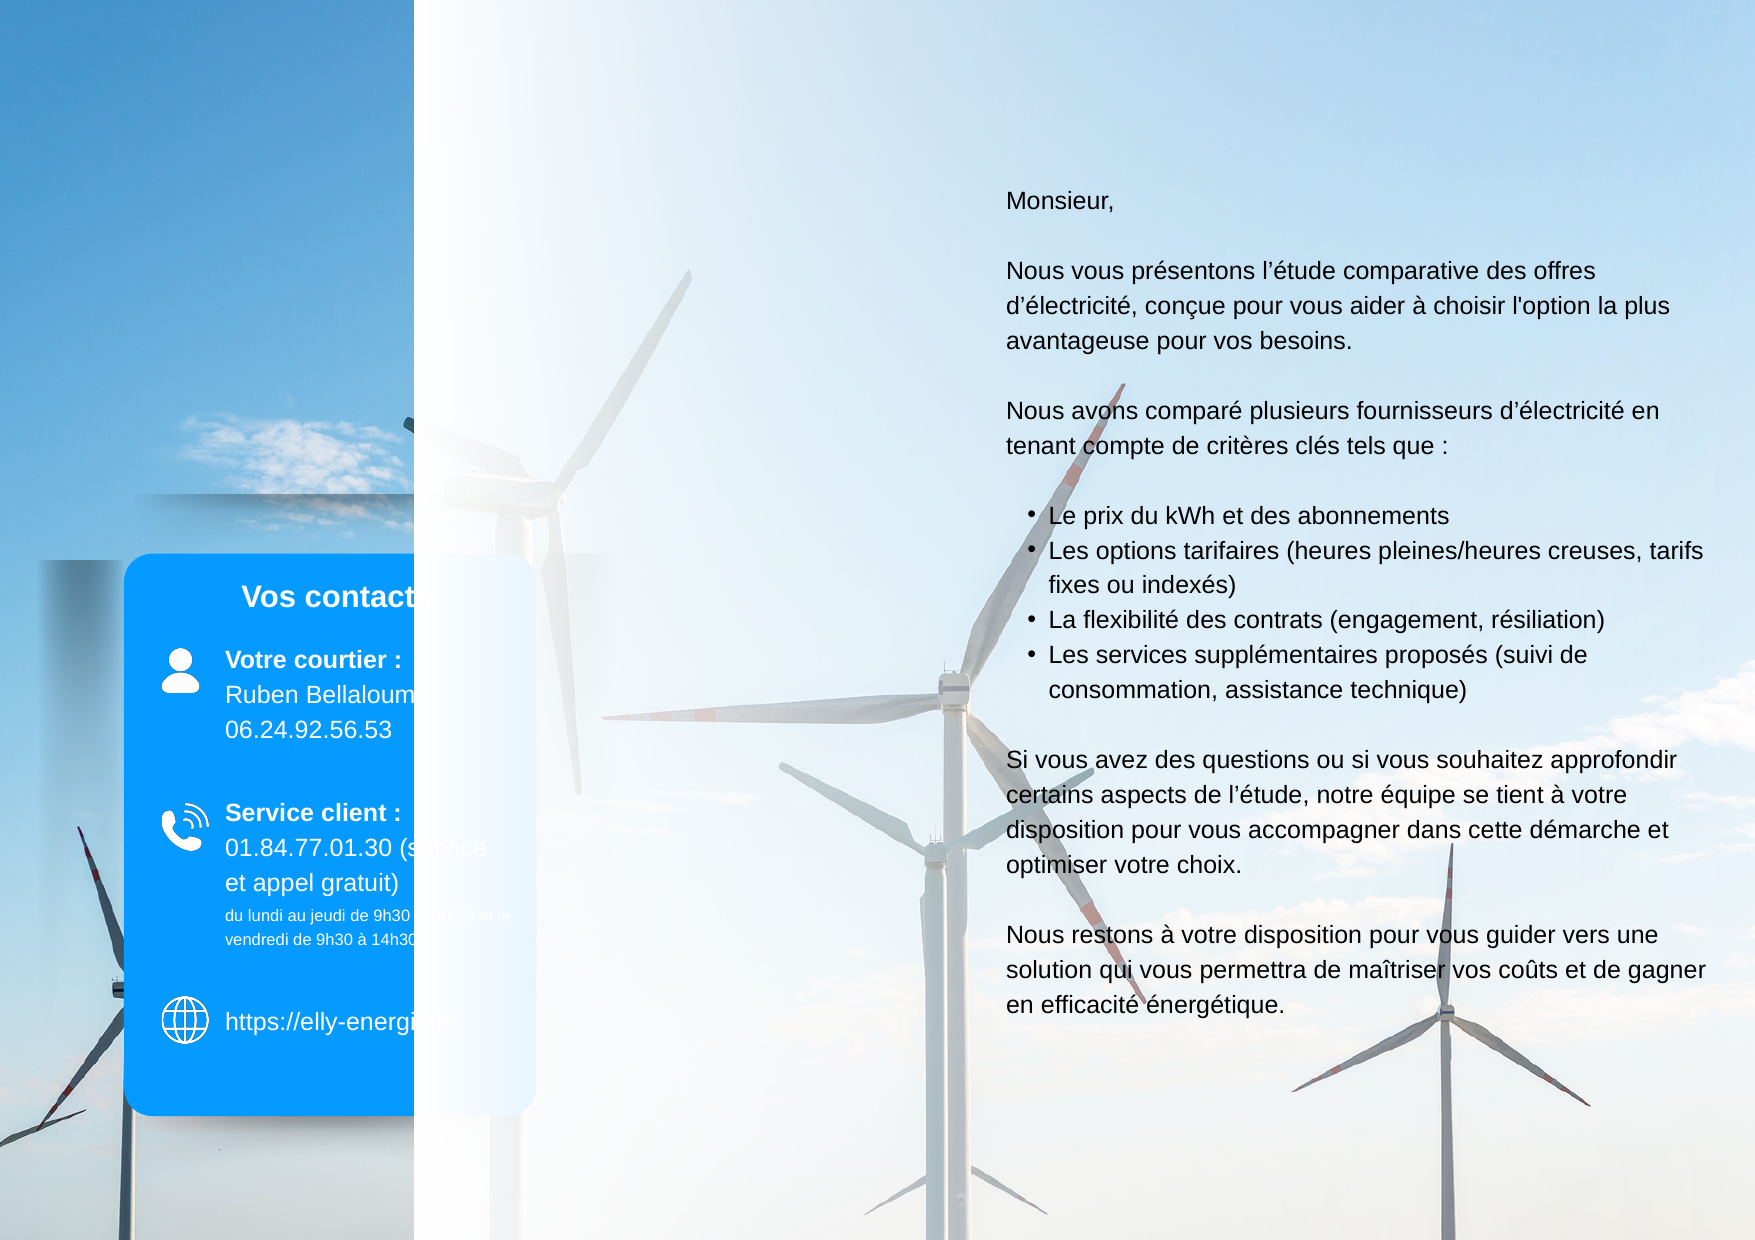

Monsieur,

Nous vous présentons l’étude comparative des offres d’électricité, conçue pour vous aider à choisir l'option la plus avantageuse pour vos besoins.

Nous avons comparé plusieurs fournisseurs d’électricité en tenant compte de critères clés tels que :

Le prix du kWh et des abonnements
Les options tarifaires (heures pleines/heures creuses, tarifs fixes ou indexés)
La flexibilité des contrats (engagement, résiliation)
Les services supplémentaires proposés (suivi de consommation, assistance technique)

Si vous avez des questions ou si vous souhaitez approfondir certains aspects de l’étude, notre équipe se tient à votre disposition pour vous accompagner dans cette démarche et optimiser votre choix.

Nous restons à votre disposition pour vous guider vers une solution qui vous permettra de maîtriser vos coûts et de gagner en efficacité énergétique.

Vos contacts
Votre courtier :
Ruben Bellaloum
06.24.92.56.53

Service client :
01.84.77.01.30 (service et appel gratuit)

du lundi au jeudi de 9h30 à 18h30 et le vendredi de 9h30 à 14h30

https://elly-energie.fr/